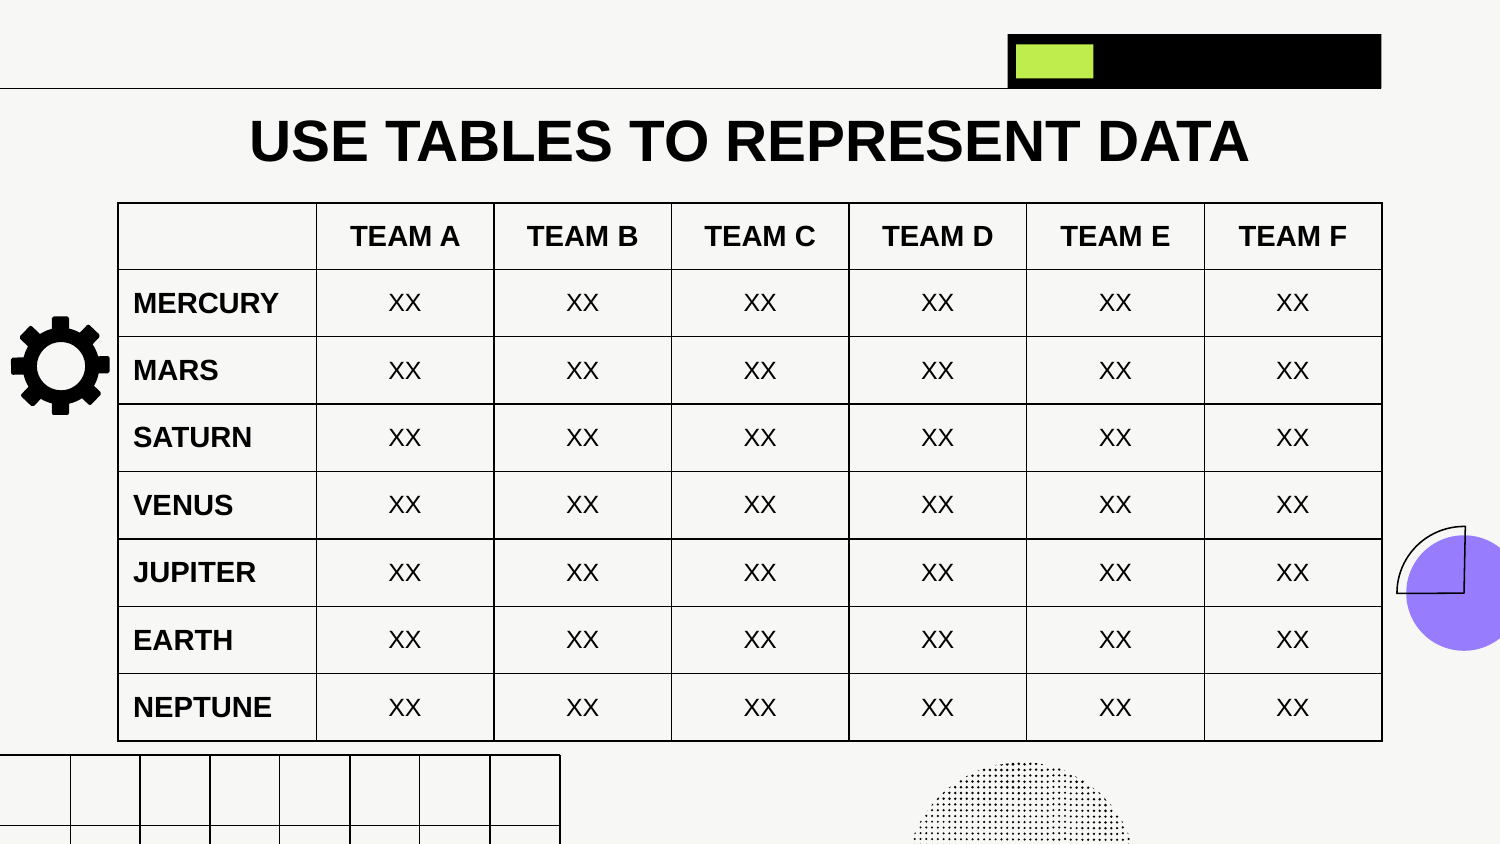

# USE TABLES TO REPRESENT DATA
|  | TEAM A | TEAM B | TEAM C | TEAM D | TEAM E | TEAM F |
| --- | --- | --- | --- | --- | --- | --- |
| MERCURY | XX | XX | XX | XX | XX | XX |
| MARS | XX | XX | XX | XX | XX | XX |
| SATURN | XX | XX | XX | XX | XX | XX |
| VENUS | XX | XX | XX | XX | XX | XX |
| JUPITER | XX | XX | XX | XX | XX | XX |
| EARTH | XX | XX | XX | XX | XX | XX |
| NEPTUNE | XX | XX | XX | XX | XX | XX |